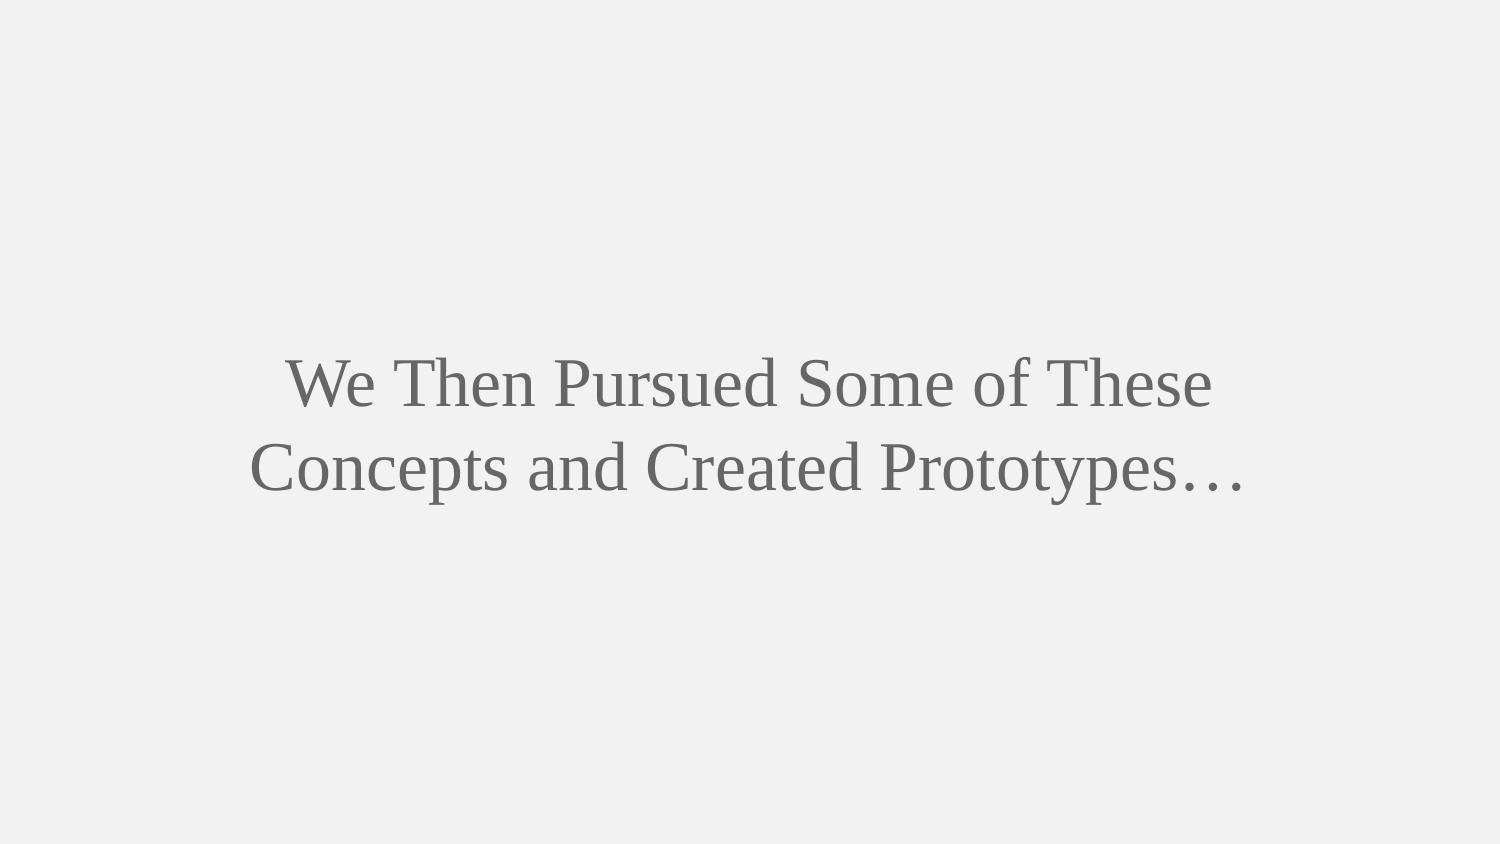

We Then Pursued Some of These Concepts and Created Prototypes…